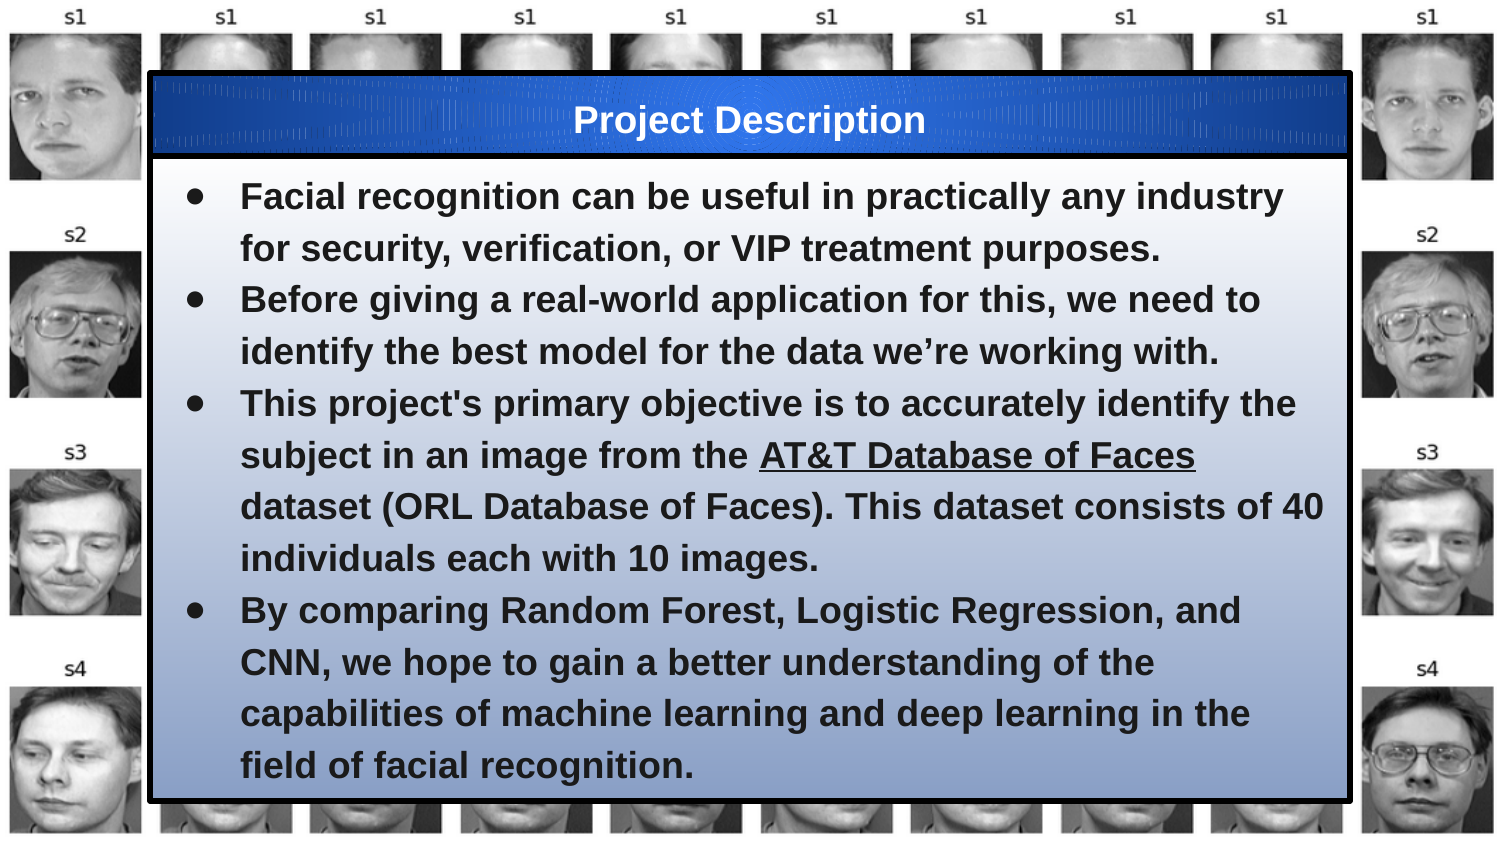

Project Description
Facial recognition can be useful in practically any industry for security, verification, or VIP treatment purposes.
Before giving a real-world application for this, we need to identify the best model for the data we’re working with.
This project's primary objective is to accurately identify the subject in an image from the AT&T Database of Faces dataset (ORL Database of Faces). This dataset consists of 40 individuals each with 10 images.
By comparing Random Forest, Logistic Regression, and CNN, we hope to gain a better understanding of the capabilities of machine learning and deep learning in the field of facial recognition.